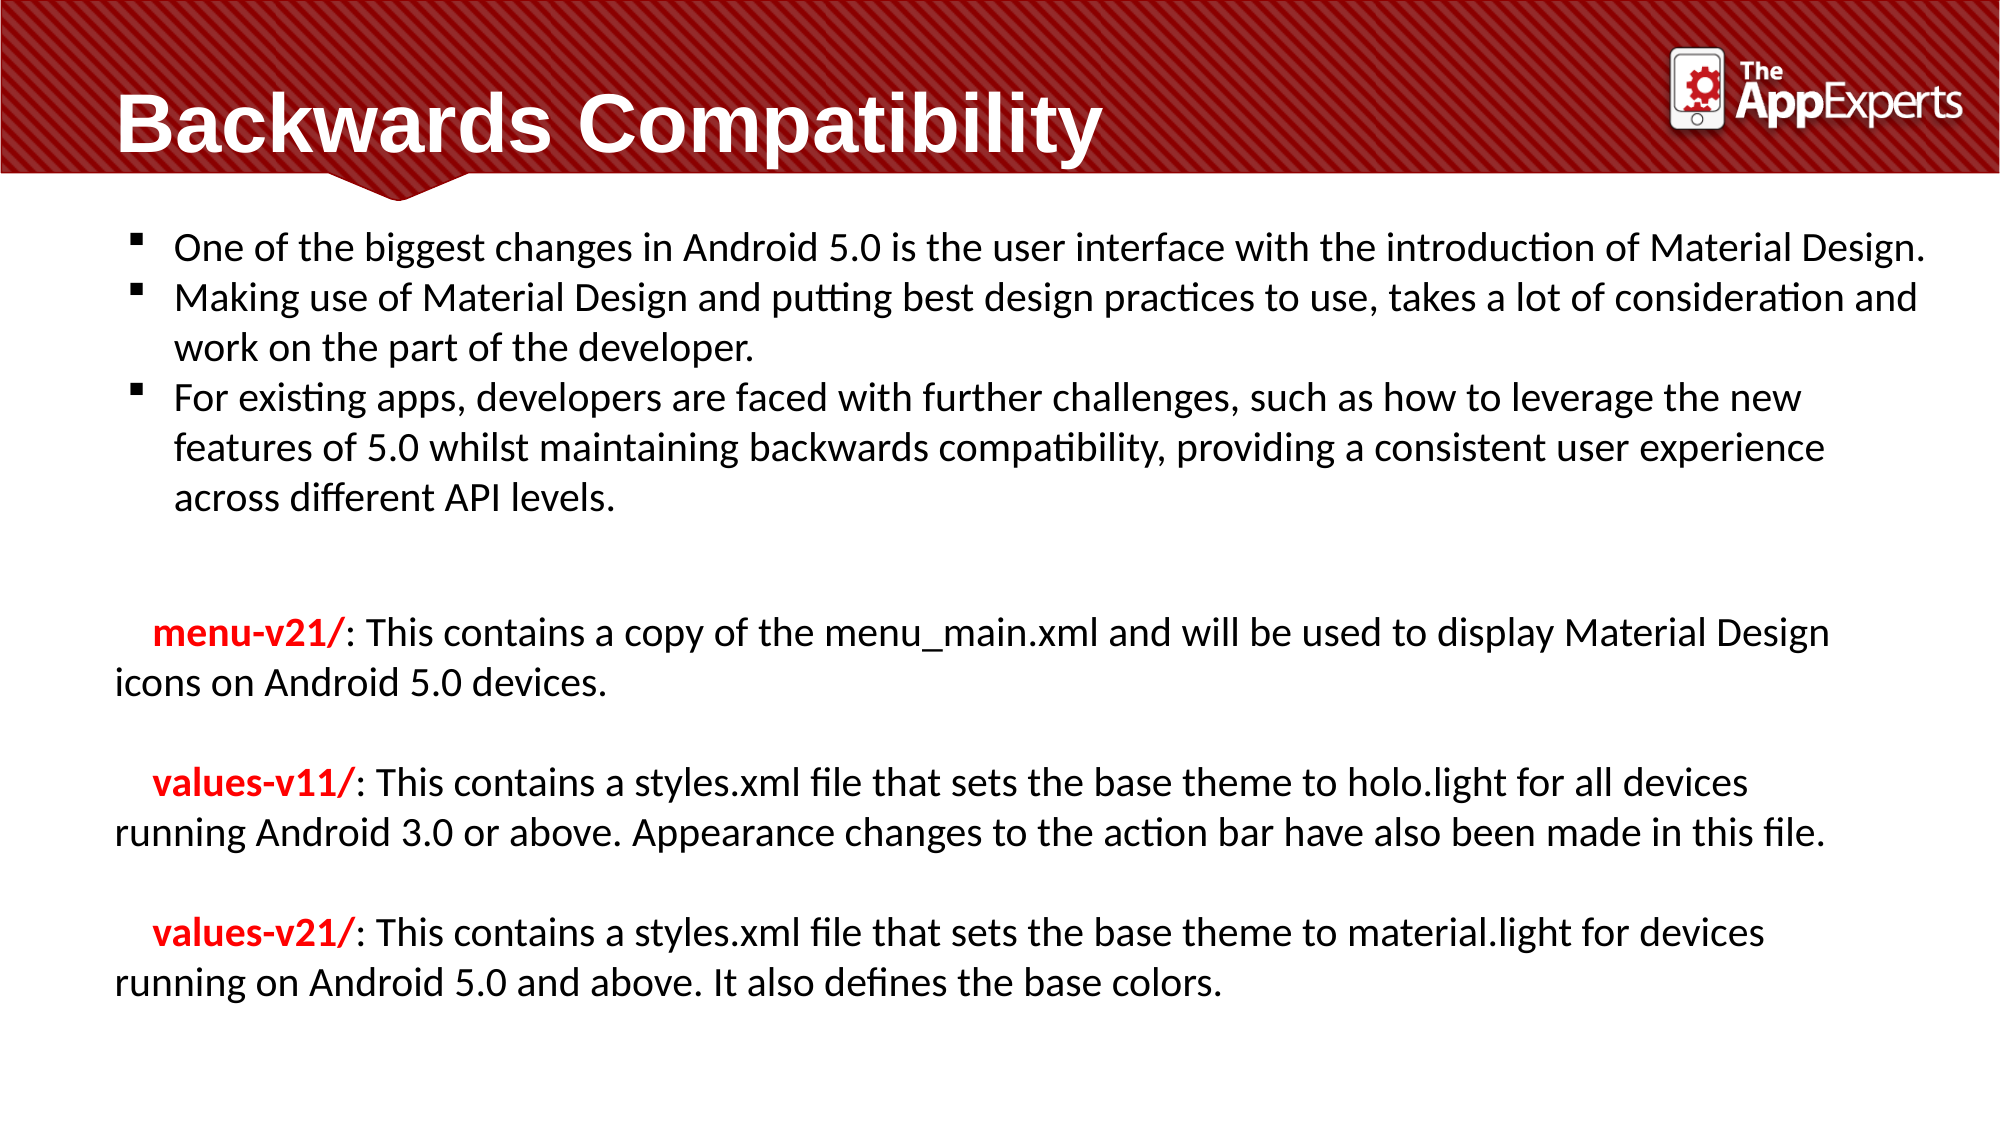

# Backwards Compatibility
One of the biggest changes in Android 5.0 is the user interface with the introduction of Material Design.
Making use of Material Design and putting best design practices to use, takes a lot of consideration and work on the part of the developer.
For existing apps, developers are faced with further challenges, such as how to leverage the new features of 5.0 whilst maintaining backwards compatibility, providing a consistent user experience across different API levels.

    menu-v21/: This contains a copy of the menu_main.xml and will be used to display Material Design icons on Android 5.0 devices.

    values-v11/: This contains a styles.xml file that sets the base theme to holo.light for all devices running Android 3.0 or above. Appearance changes to the action bar have also been made in this file.

    values-v21/: This contains a styles.xml file that sets the base theme to material.light for devices running on Android 5.0 and above. It also defines the base colors.